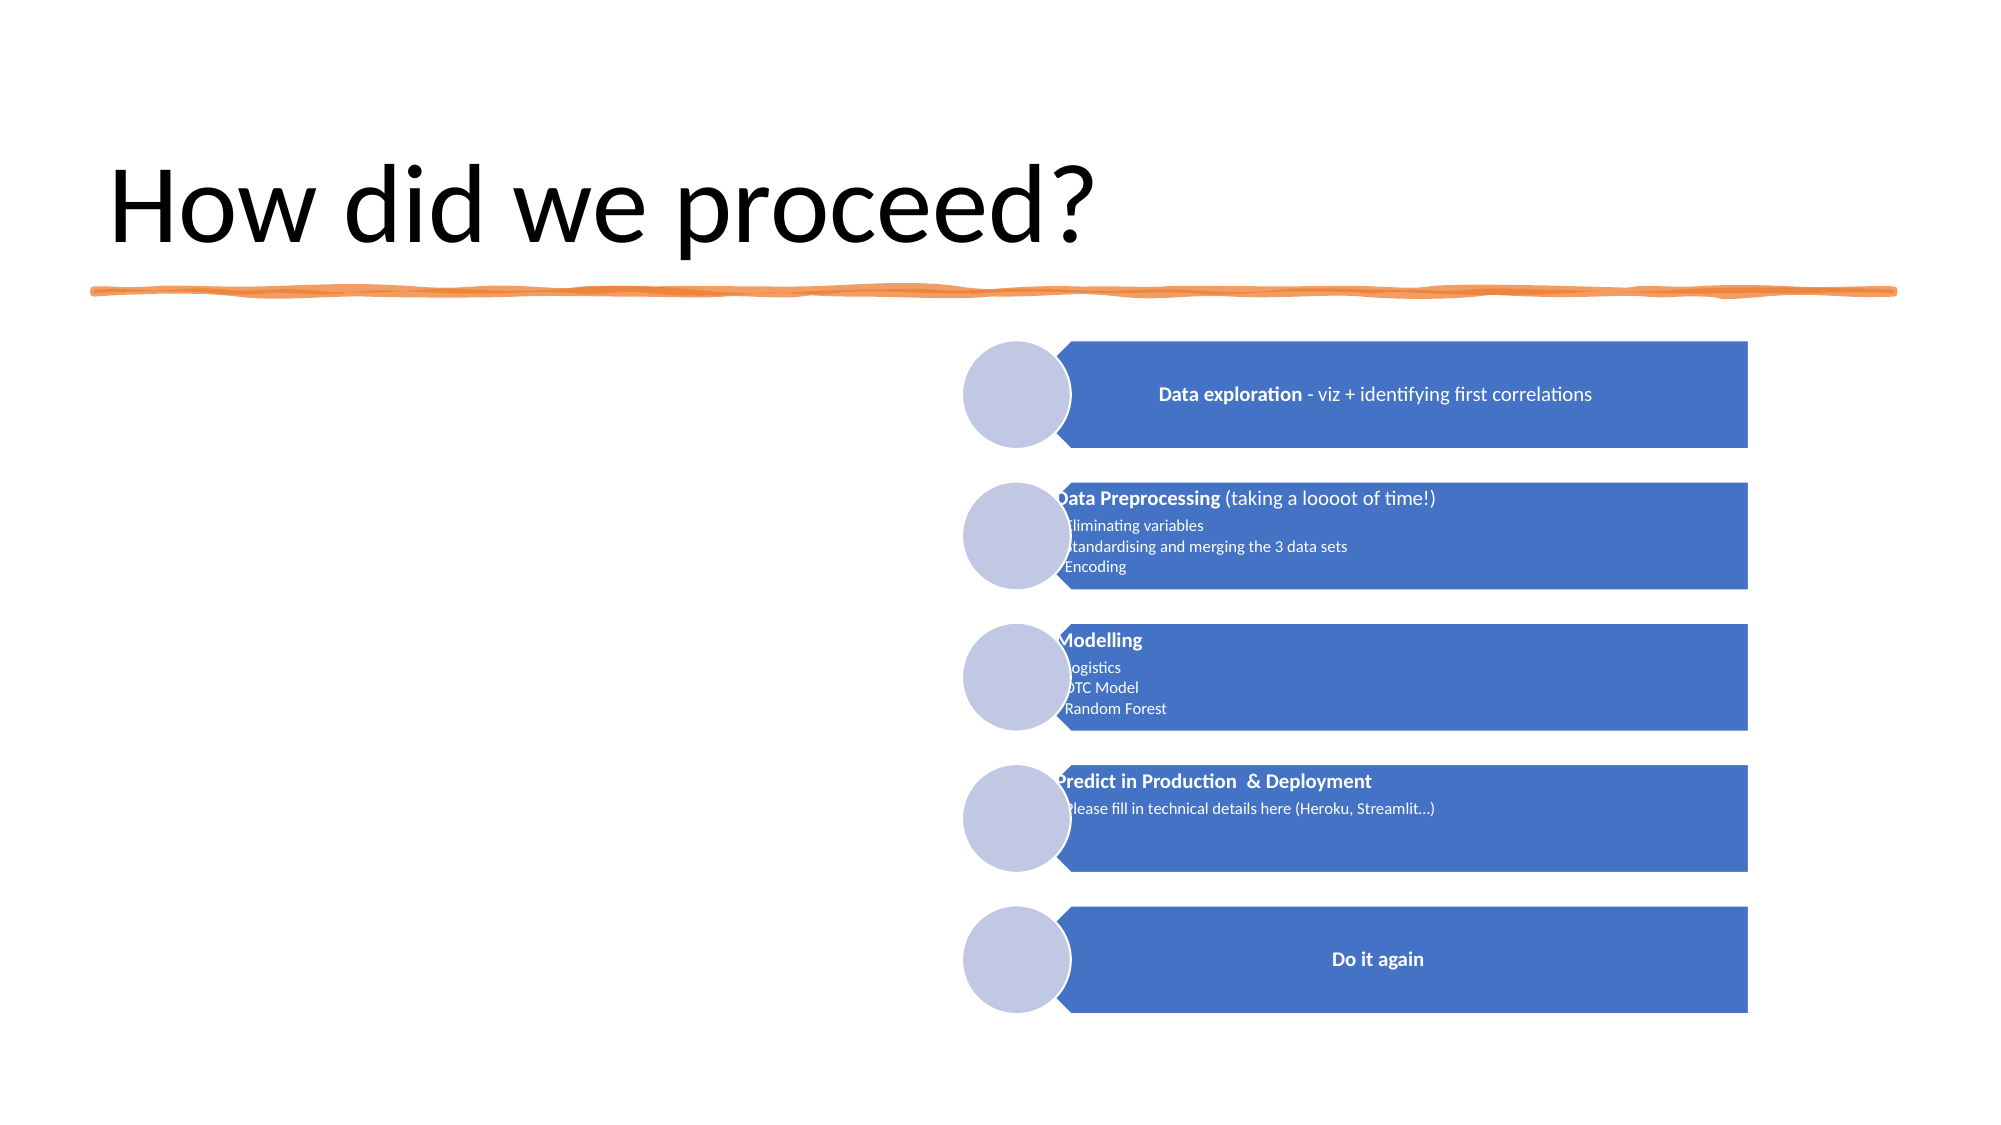

# How did we proceed?

Data exploration - viz + identifying first correlations
Data Preprocessing (taking a loooot of time!)
Eliminating variables
Standardising and merging the 3 data sets
Encoding
Modelling
Logistics
DTC Model
Random Forest
Predict in Production  & Deployment
Please fill in technical details here (Heroku, Streamlit…)
Do it again